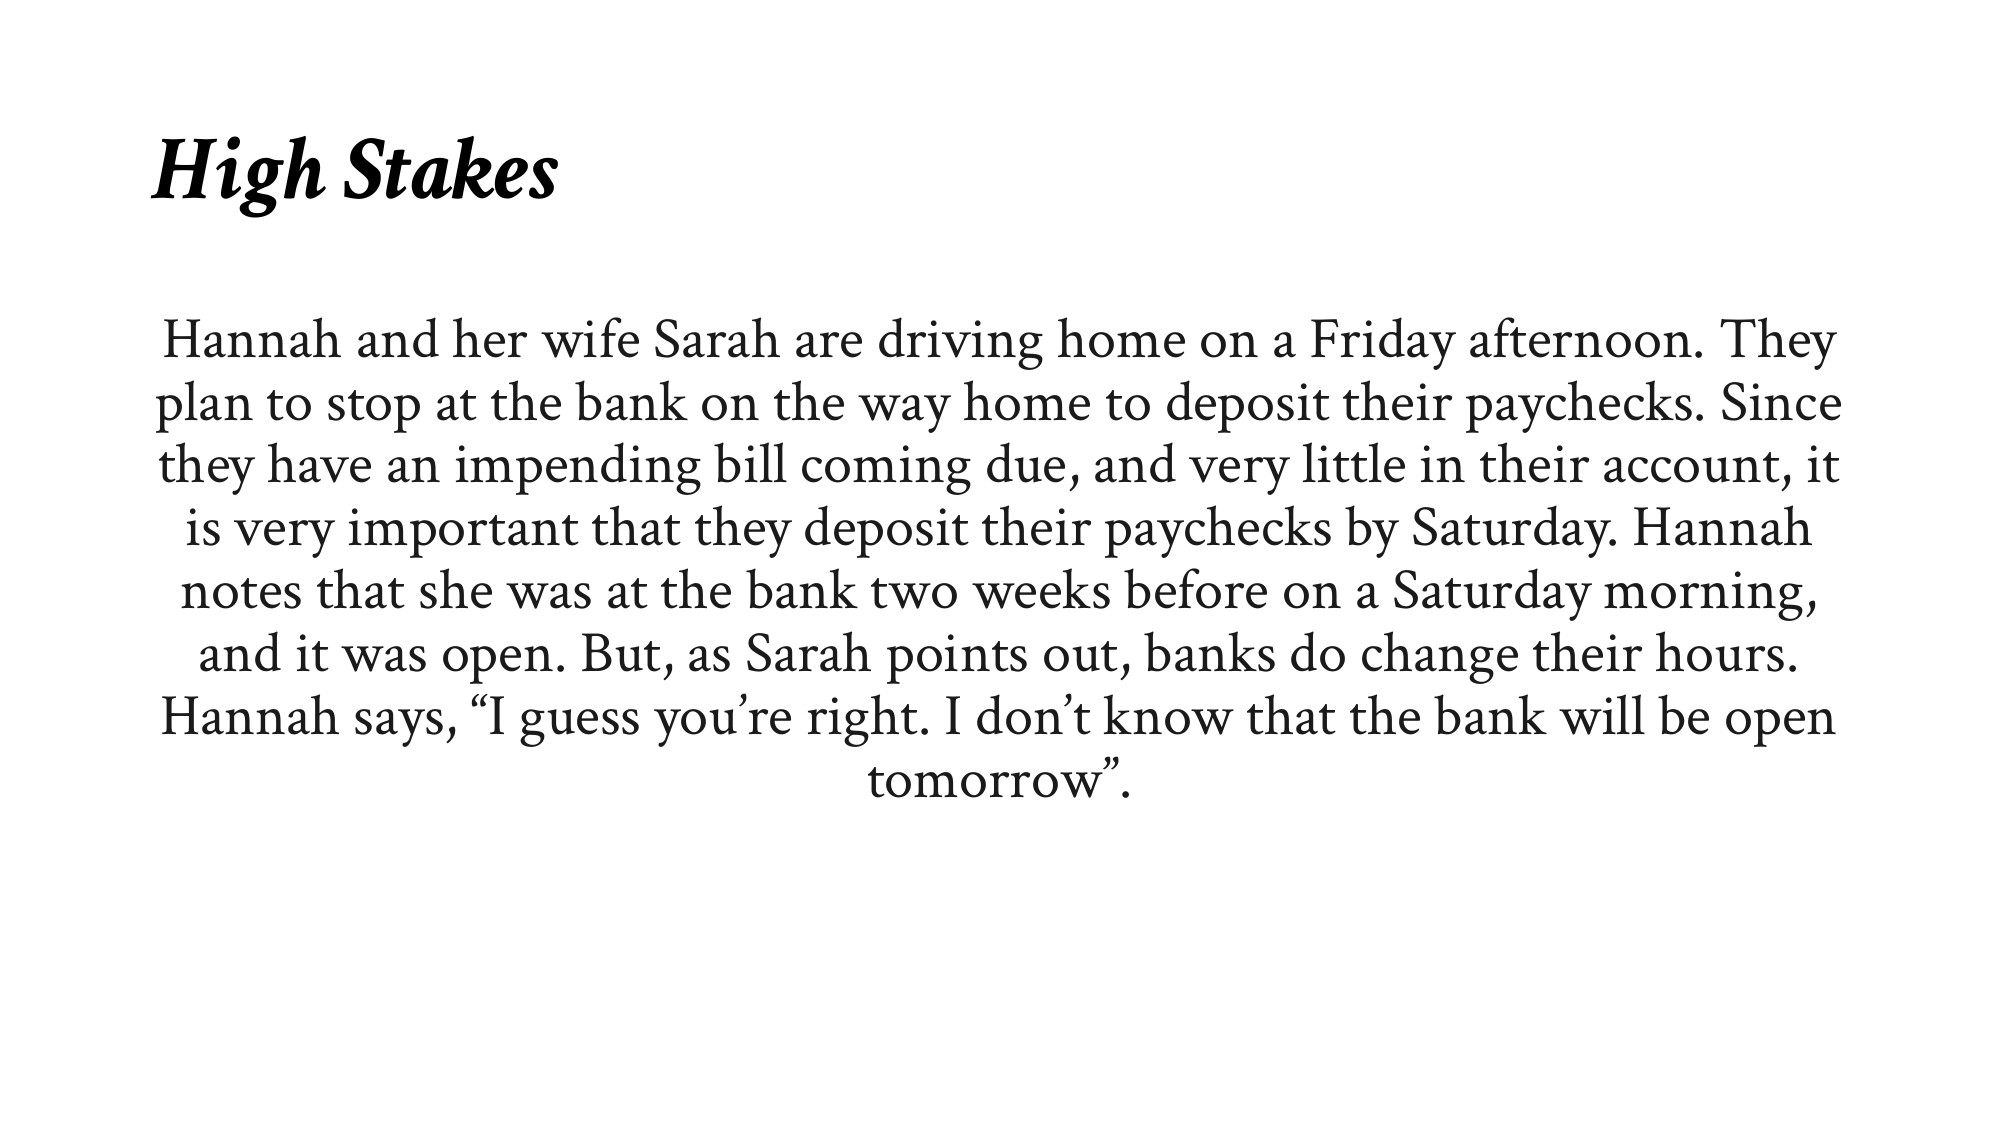

# High Stakes
Hannah and her wife Sarah are driving home on a Friday afternoon. They plan to stop at the bank on the way home to deposit their paychecks. Since they have an impending bill coming due, and very little in their account, it is very important that they deposit their paychecks by Saturday. Hannah notes that she was at the bank two weeks before on a Saturday morning, and it was open. But, as Sarah points out, banks do change their hours. Hannah says, “I guess you’re right. I don’t know that the bank will be open tomorrow”.